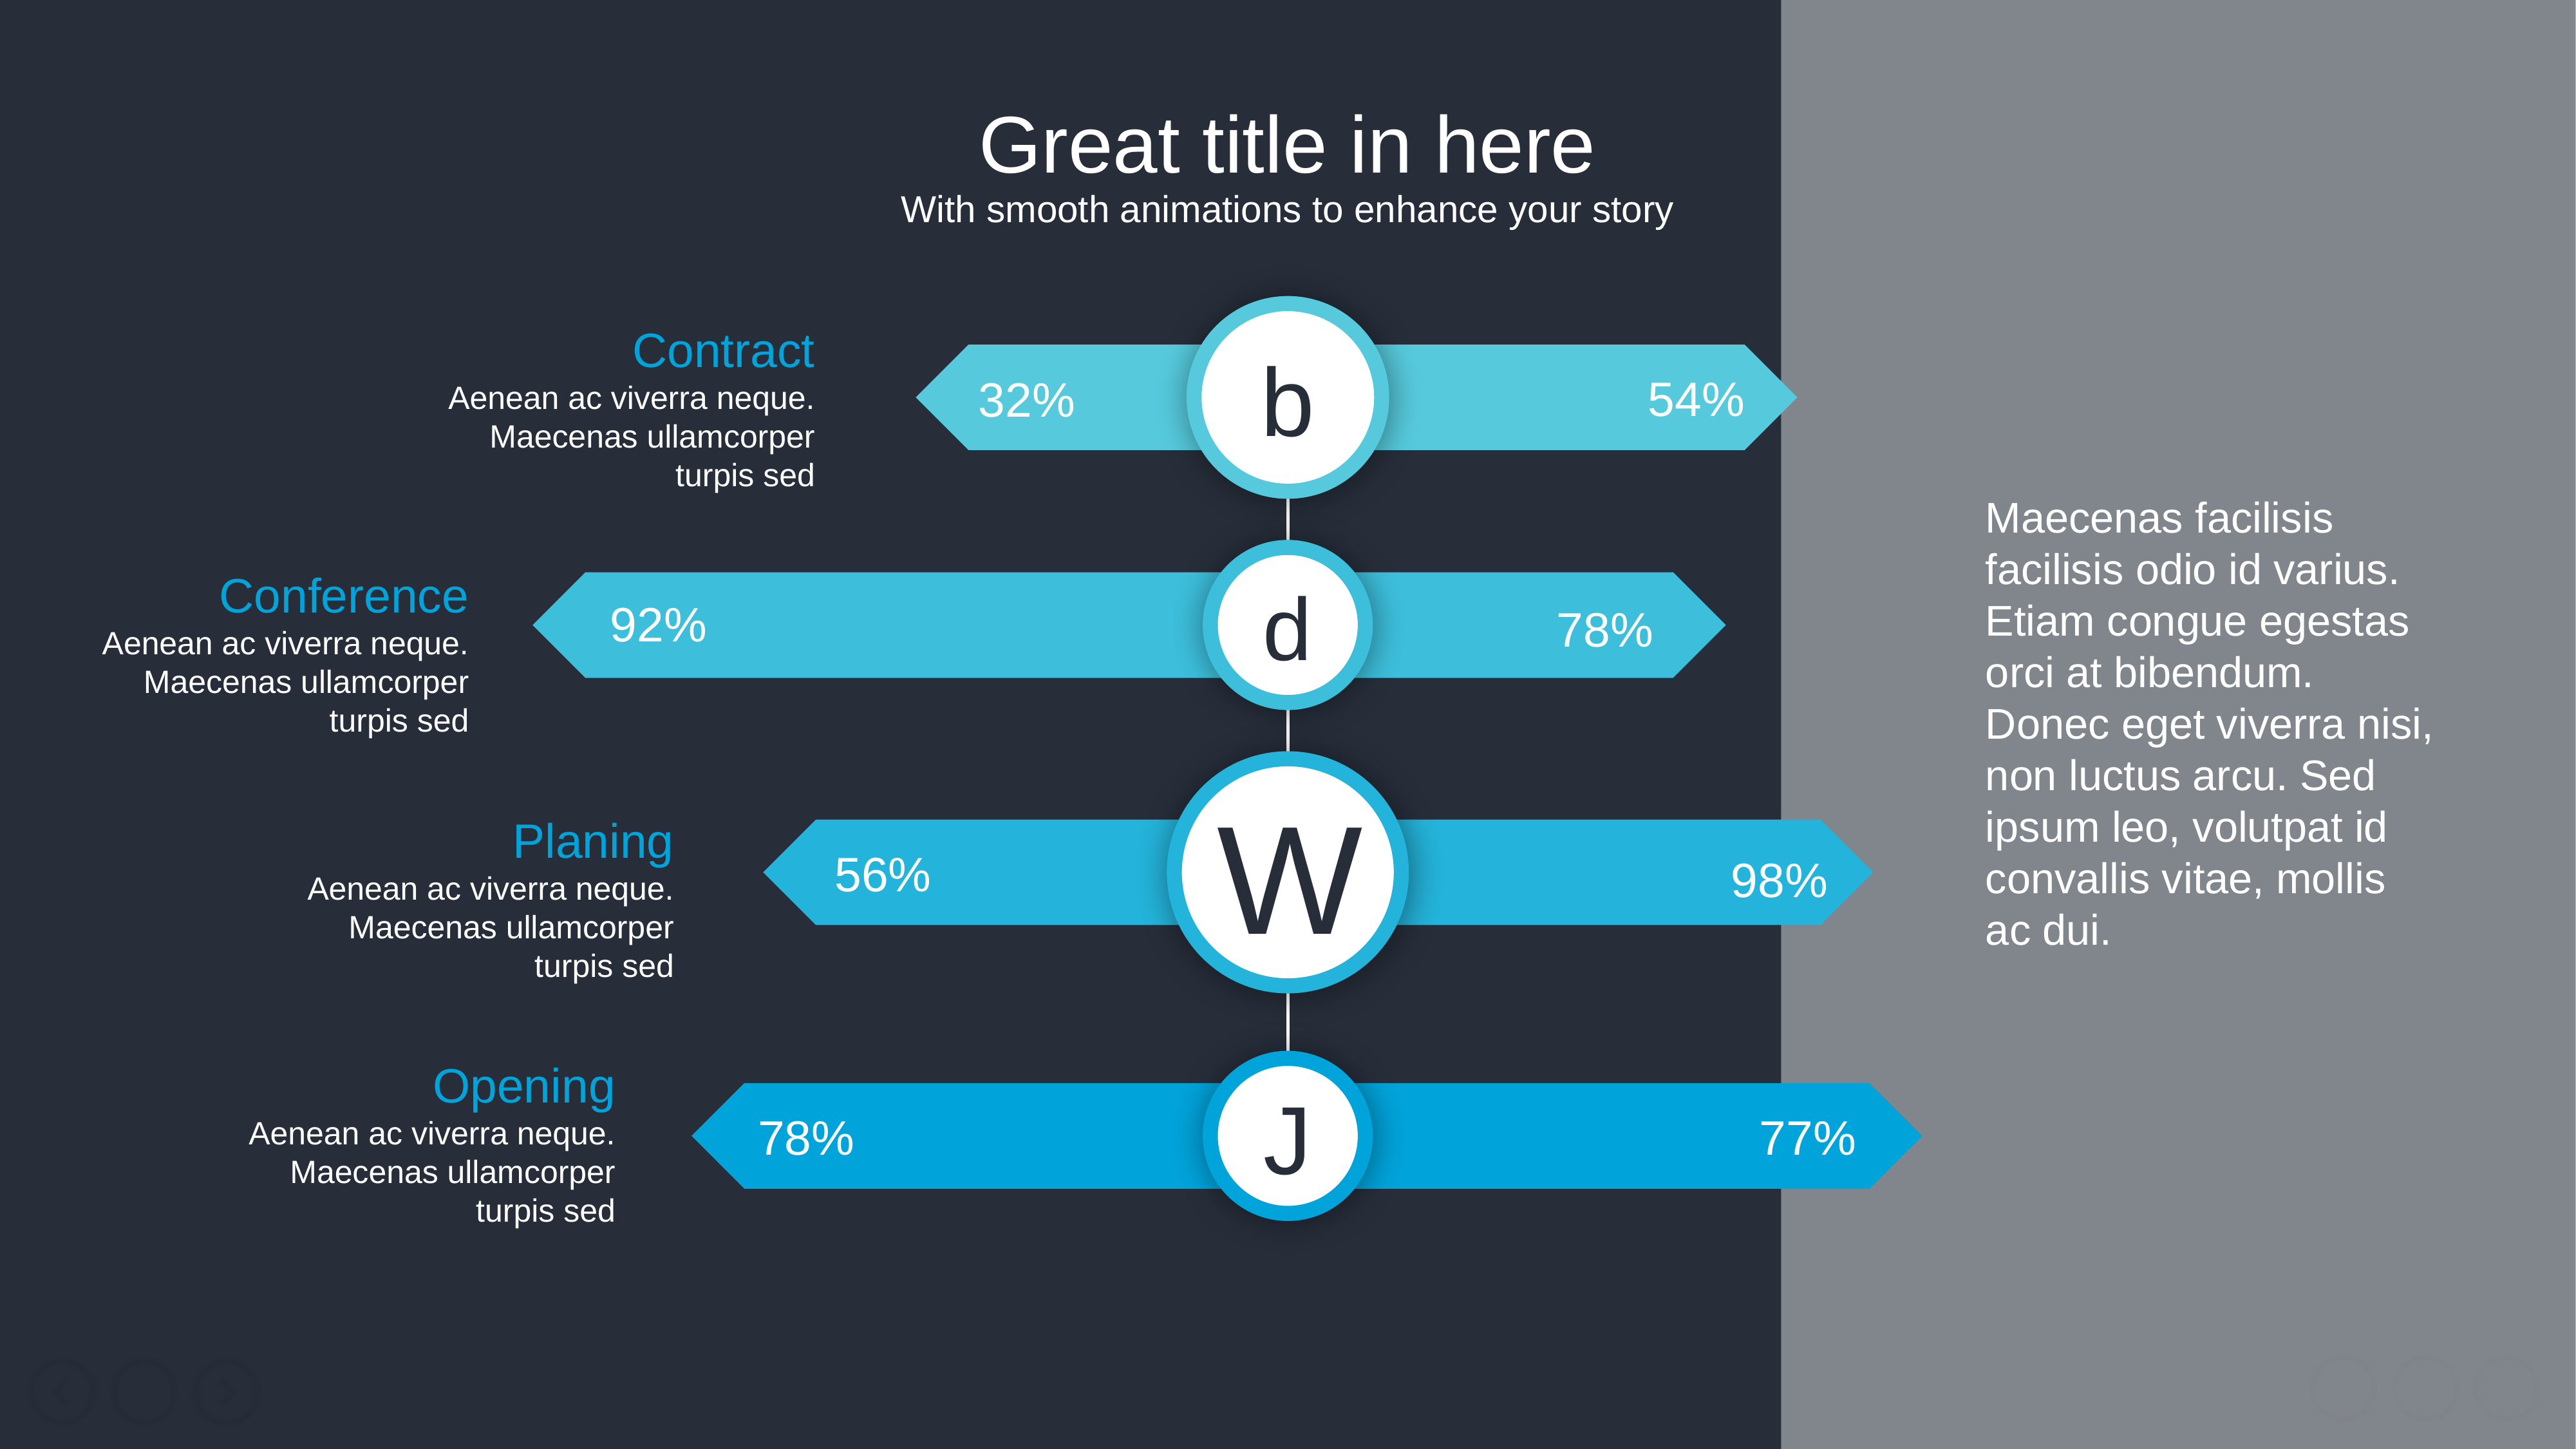

Great title in here
With smooth animations to enhance your story

b
Contract
Aenean ac viverra neque. Maecenas ullamcorper turpis sed

32%

54%
Maecenas facilisis facilisis odio id varius. Etiam congue egestas orci at bibendum.
Donec eget viverra nisi, non luctus arcu. Sed ipsum leo, volutpat id convallis vitae, mollis ac dui.
d
Conference
Aenean ac viverra neque. Maecenas ullamcorper turpis sed

92%

78%
W
Planing
Aenean ac viverra neque. Maecenas ullamcorper turpis sed

56%

98%
Opening
Aenean ac viverra neque. Maecenas ullamcorper turpis sed
J

78%

77%